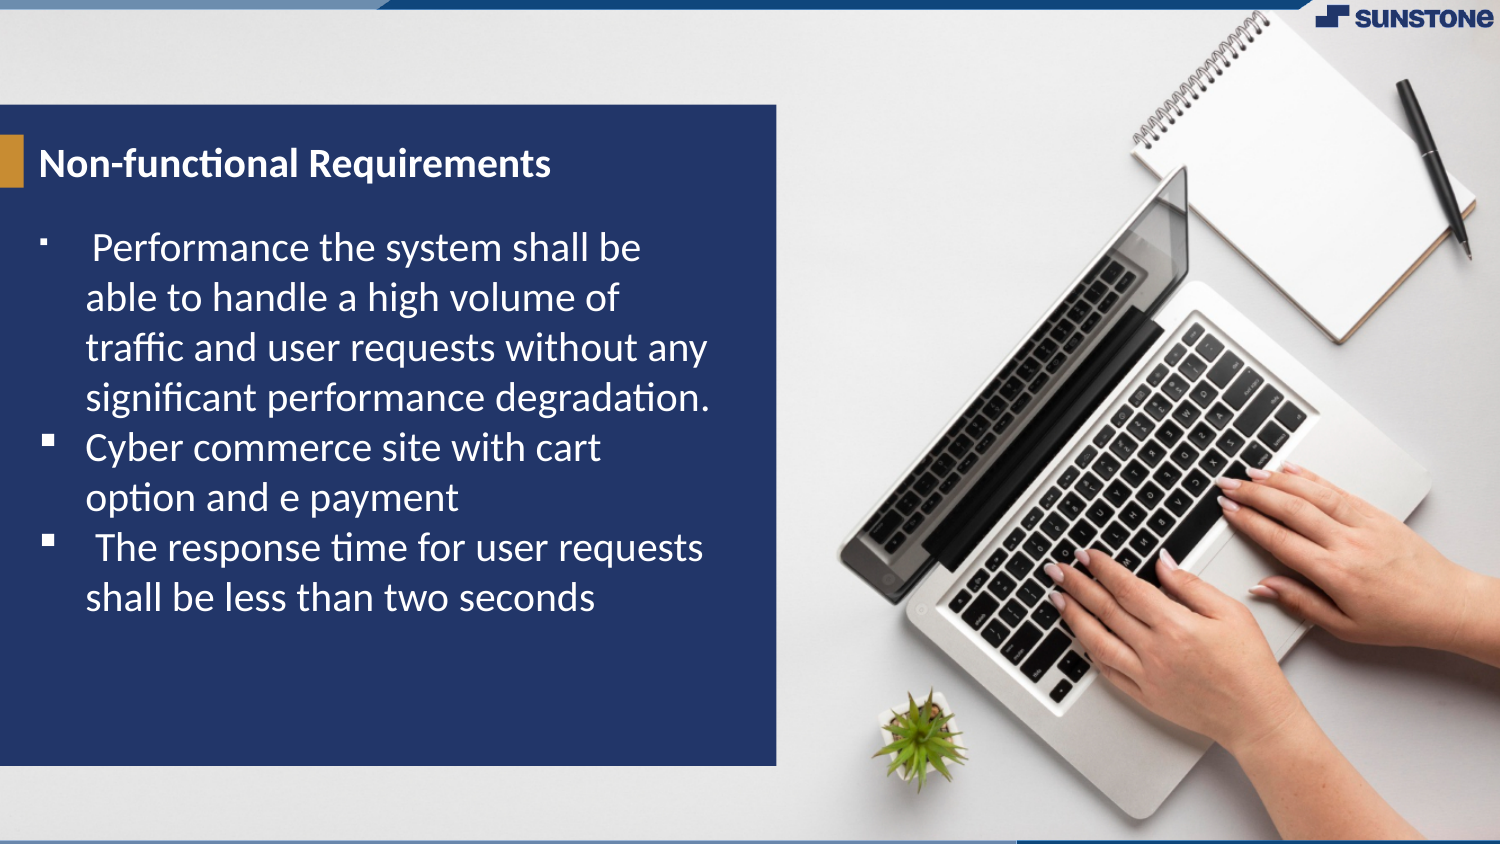

# Non-functional Requirements
 Performance the system shall be able to handle a high volume of traffic and user requests without any significant performance degradation.
Cyber commerce site with cart option and e payment
 The response time for user requests shall be less than two seconds